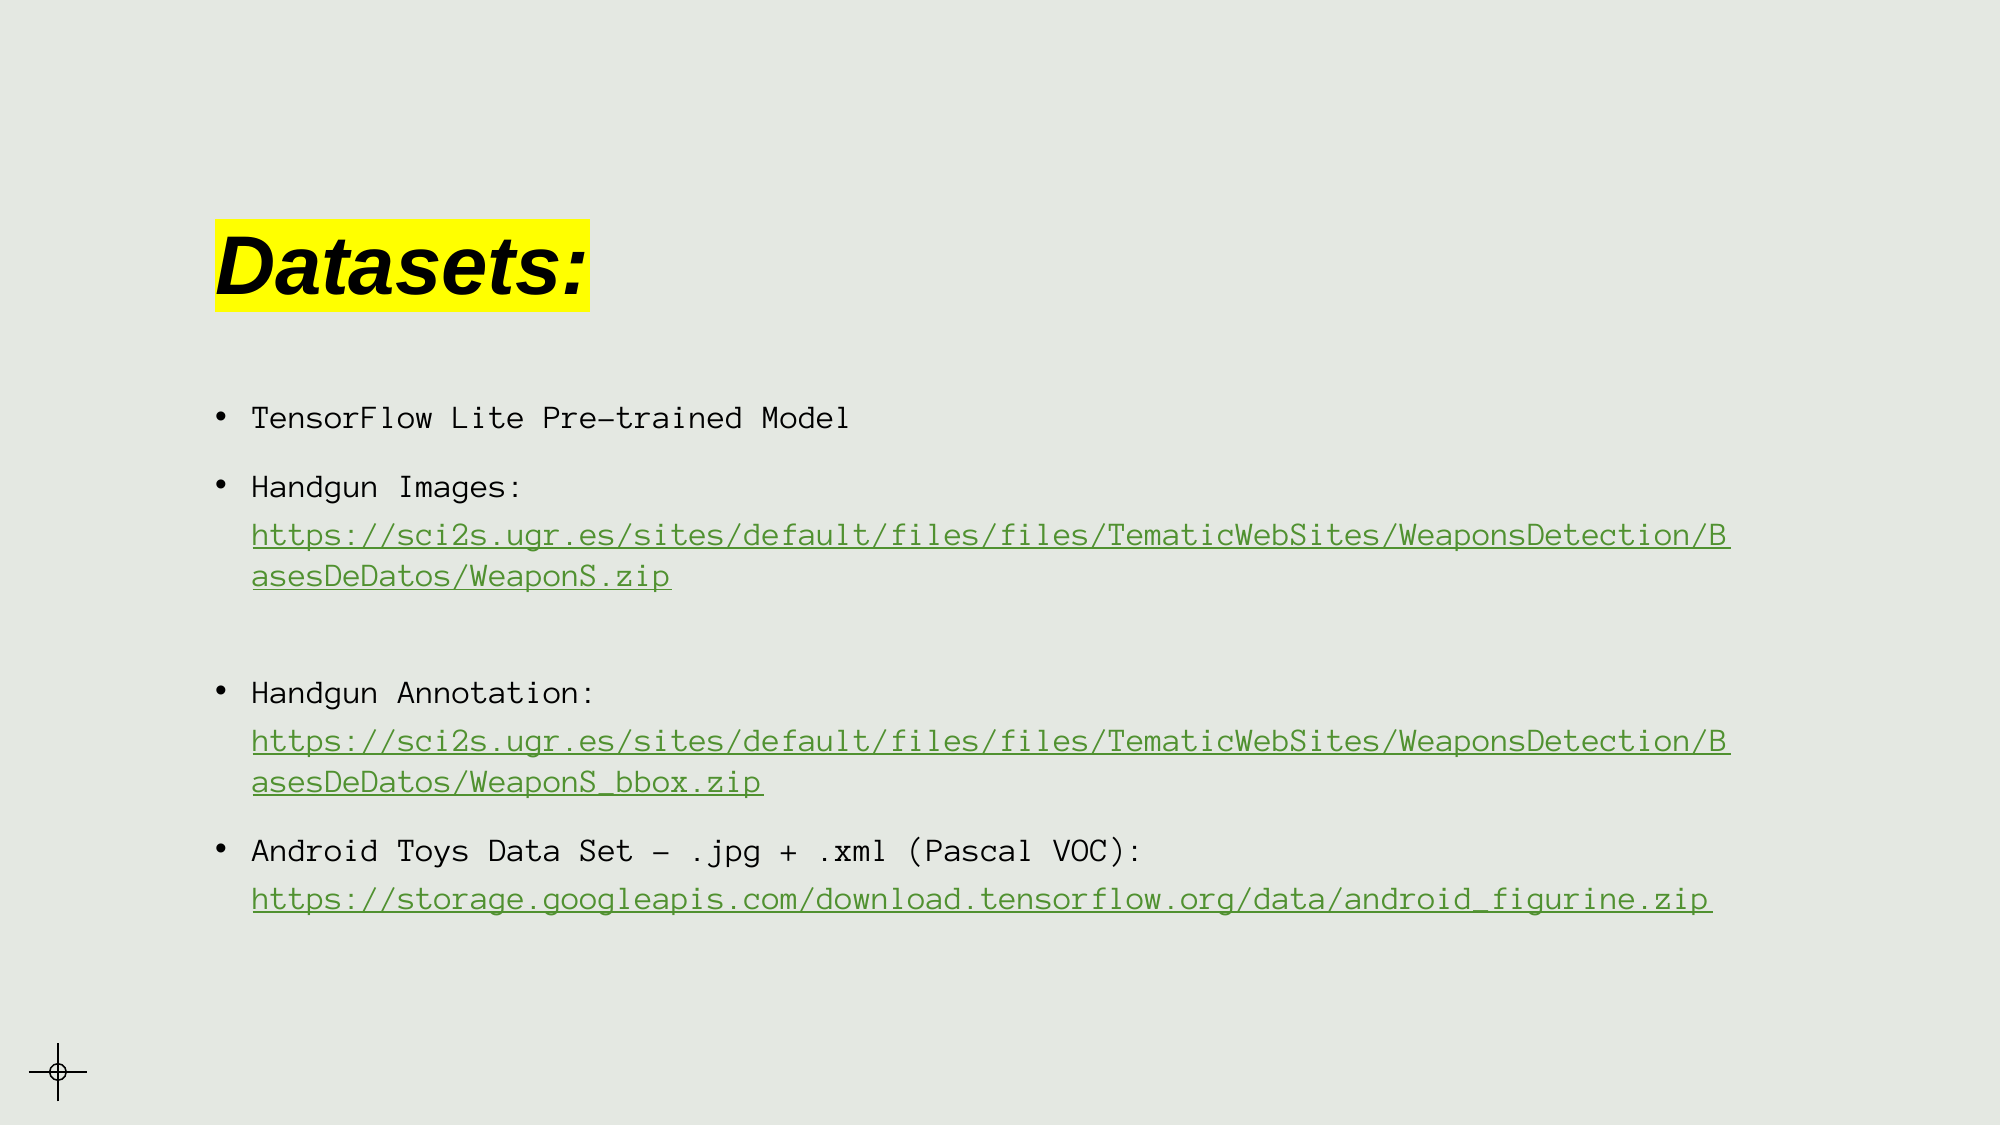

# Datasets:
TensorFlow Lite Pre-trained Model
Handgun Images: https://sci2s.ugr.es/sites/default/files/files/TematicWebSites/WeaponsDetection/BasesDeDatos/WeaponS.zip
Handgun Annotation:  https://sci2s.ugr.es/sites/default/files/files/TematicWebSites/WeaponsDetection/BasesDeDatos/WeaponS_bbox.zip
Android Toys Data Set - .jpg + .xml (Pascal VOC):  https://storage.googleapis.com/download.tensorflow.org/data/android_figurine.zip